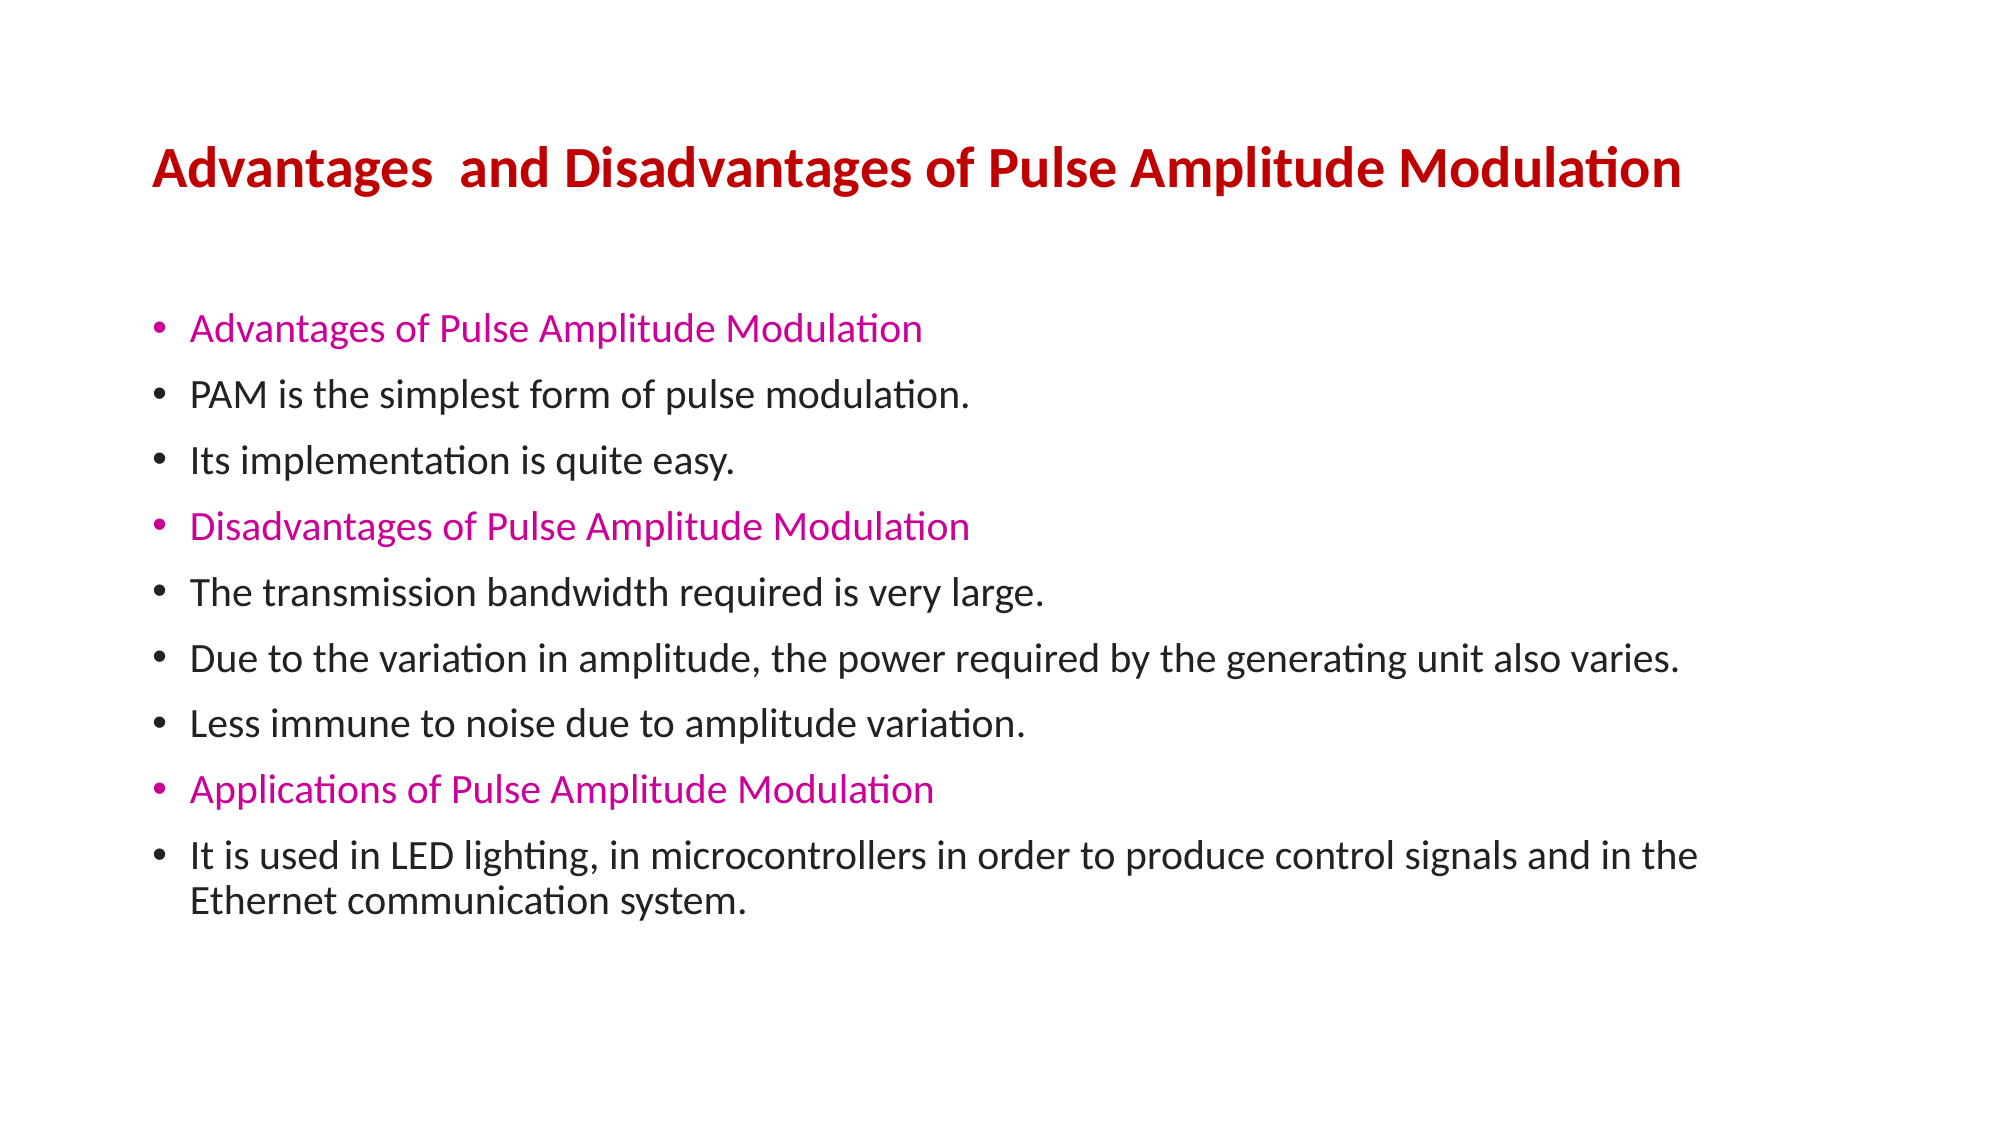

# Advantages  and Disadvantages of Pulse Amplitude Modulation
Advantages of Pulse Amplitude Modulation
PAM is the simplest form of pulse modulation.
Its implementation is quite easy.
Disadvantages of Pulse Amplitude Modulation
The transmission bandwidth required is very large.
Due to the variation in amplitude, the power required by the generating unit also varies.
Less immune to noise due to amplitude variation.
Applications of Pulse Amplitude Modulation
It is used in LED lighting, in microcontrollers in order to produce control signals and in the Ethernet communication system.